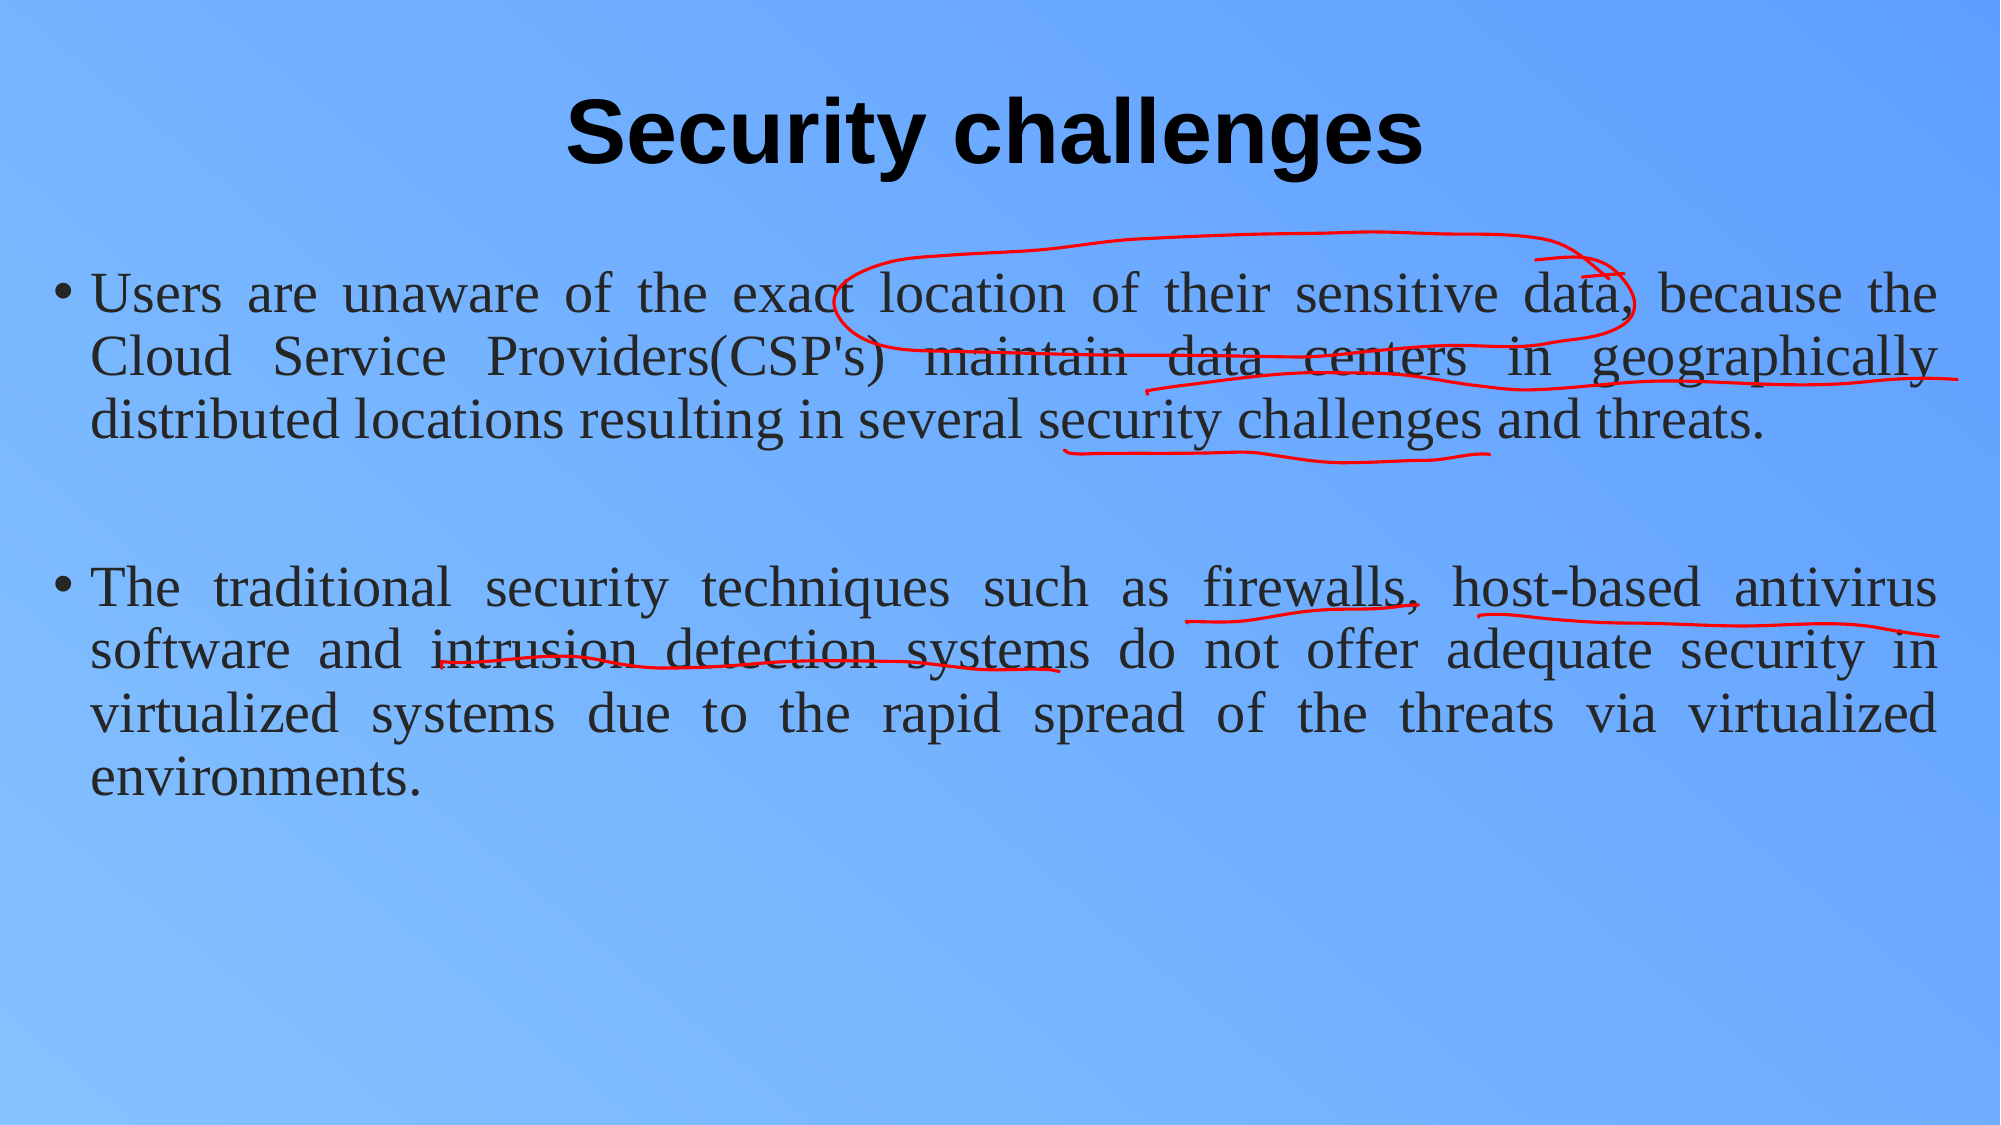

# Security challenges
Users are unaware of the exact location of their sensitive data, because the Cloud Service Providers(CSP's) maintain data centers in geographically distributed locations resulting in several security challenges and threats.

The traditional security techniques such as firewalls, host-based antivirus software and intrusion detection systems do not offer adequate security in virtualized systems due to the rapid spread of the threats via virtualized environments.